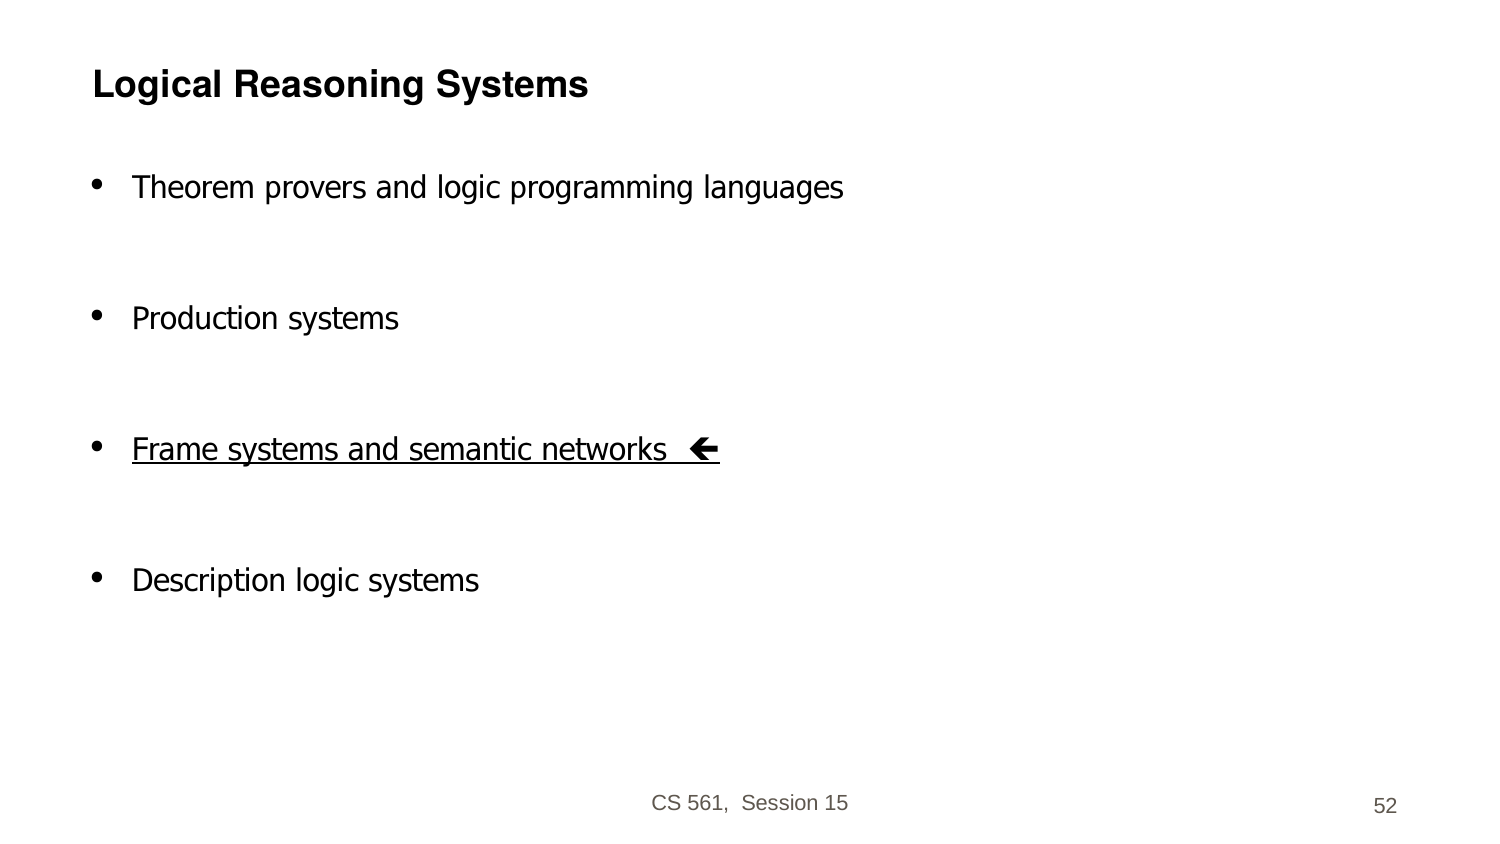

# Logical Reasoning Systems
Theorem provers and logic programming languages

Production systems

Frame systems and semantic networks  🡸

Description logic systems
CS 561,  Session 15
52